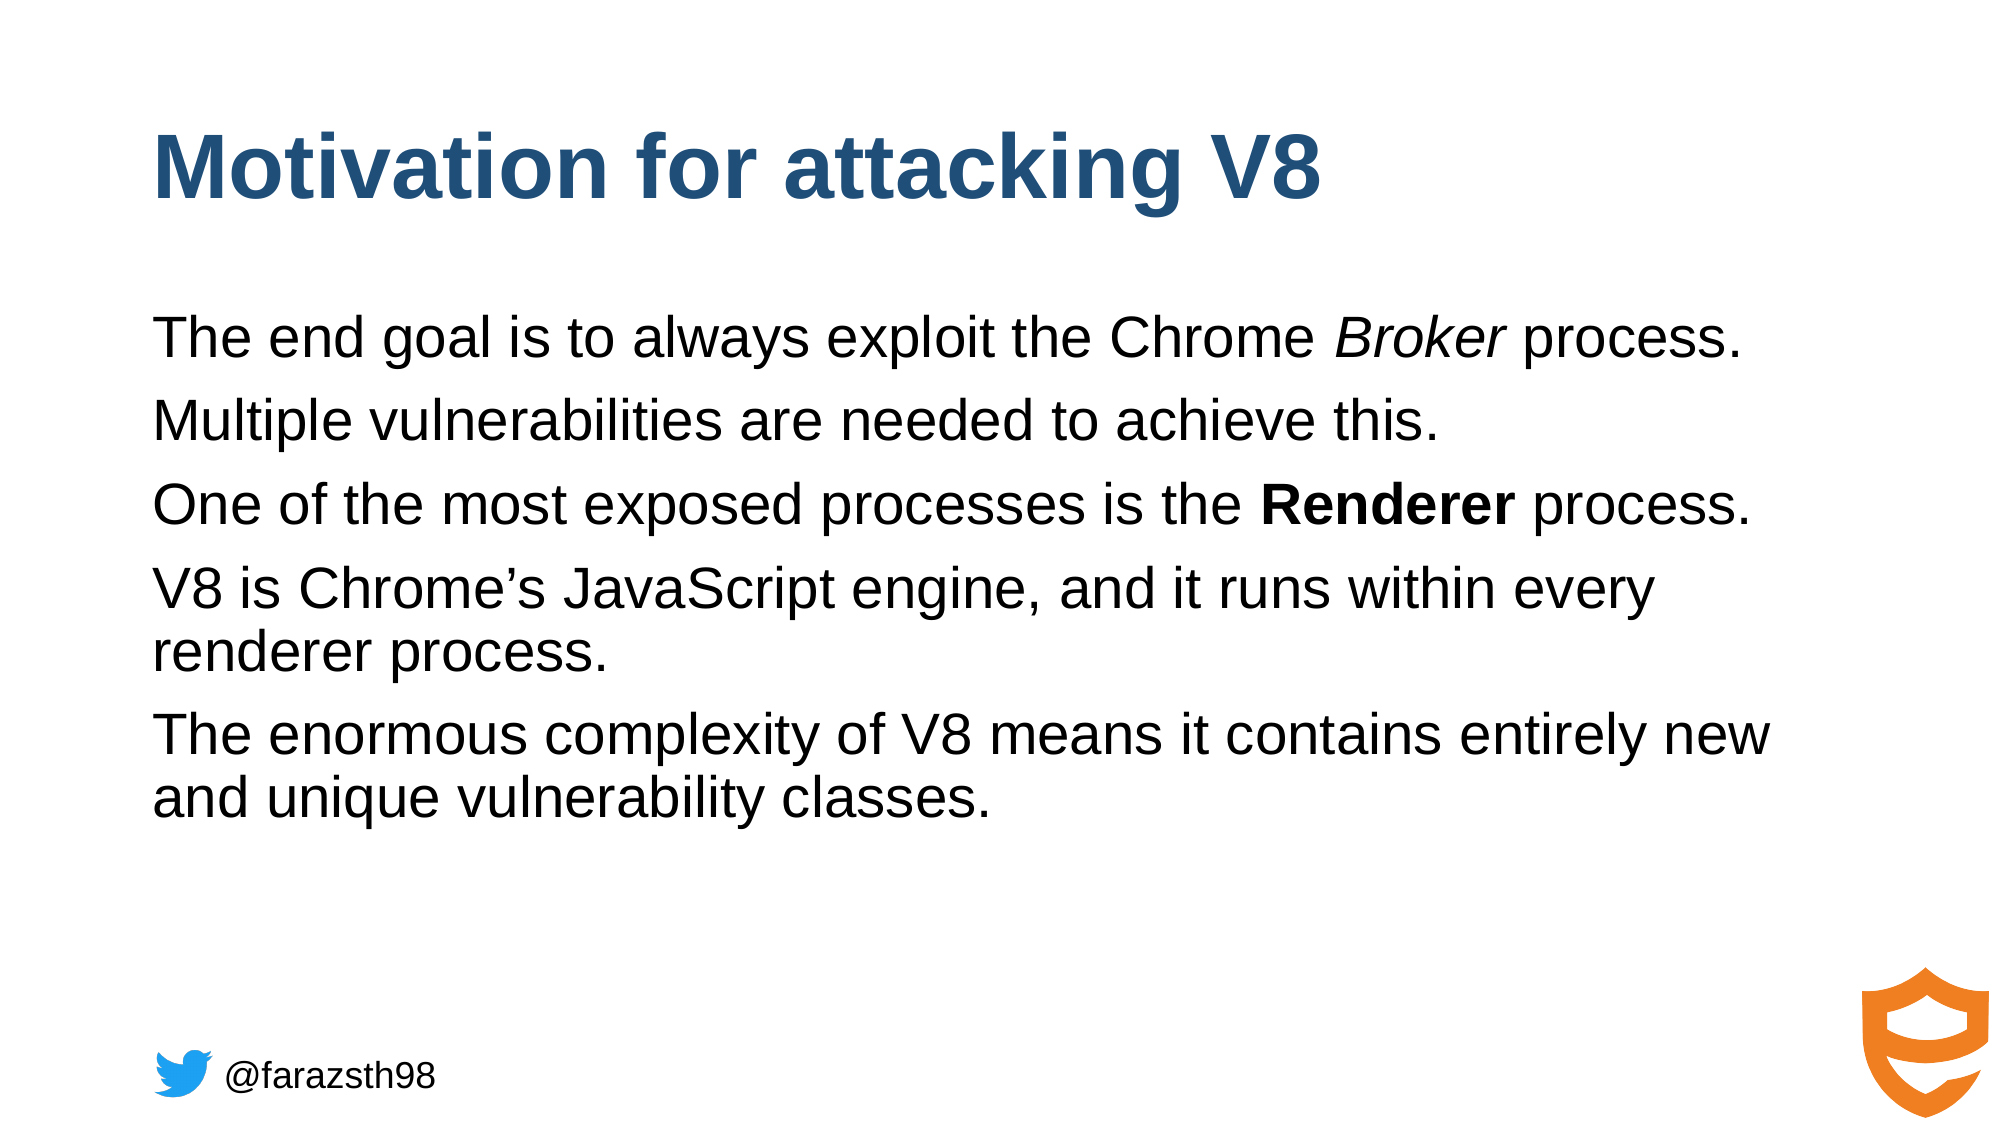

# Motivation for attacking V8
The end goal is to always exploit the Chrome Broker process.
Multiple vulnerabilities are needed to achieve this.
One of the most exposed processes is the Renderer process.
V8 is Chrome’s JavaScript engine, and it runs within every renderer process.
The enormous complexity of V8 means it contains entirely new and unique vulnerability classes.